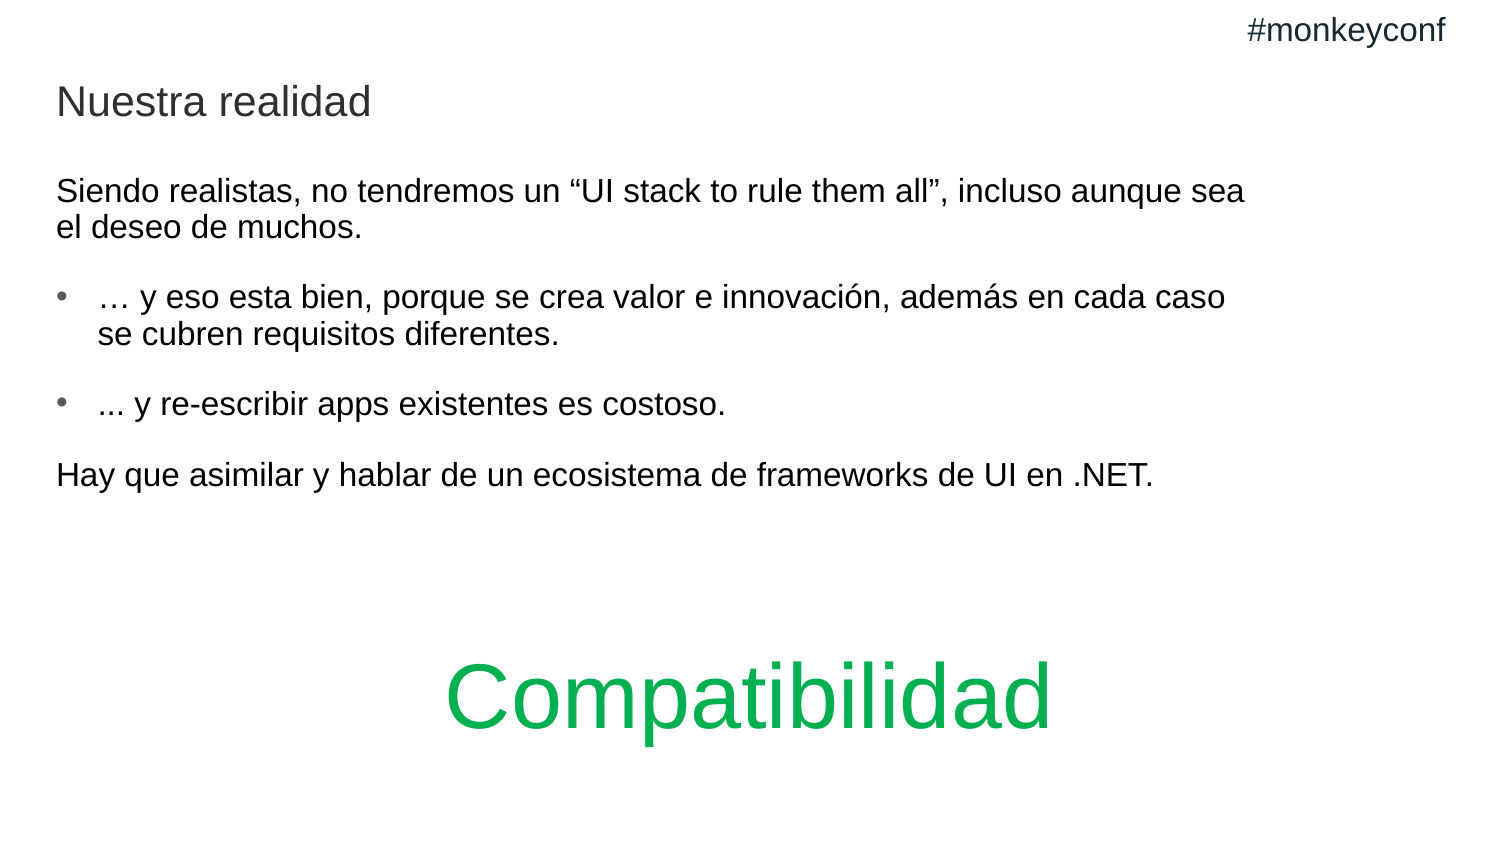

#monkeyconf
# Nuestra realidad
Siendo realistas, no tendremos un “UI stack to rule them all”, incluso aunque sea el deseo de muchos.
… y eso esta bien, porque se crea valor e innovación, además en cada caso se cubren requisitos diferentes.
... y re-escribir apps existentes es costoso.
Hay que asimilar y hablar de un ecosistema de frameworks de UI en .NET.
Compatibilidad